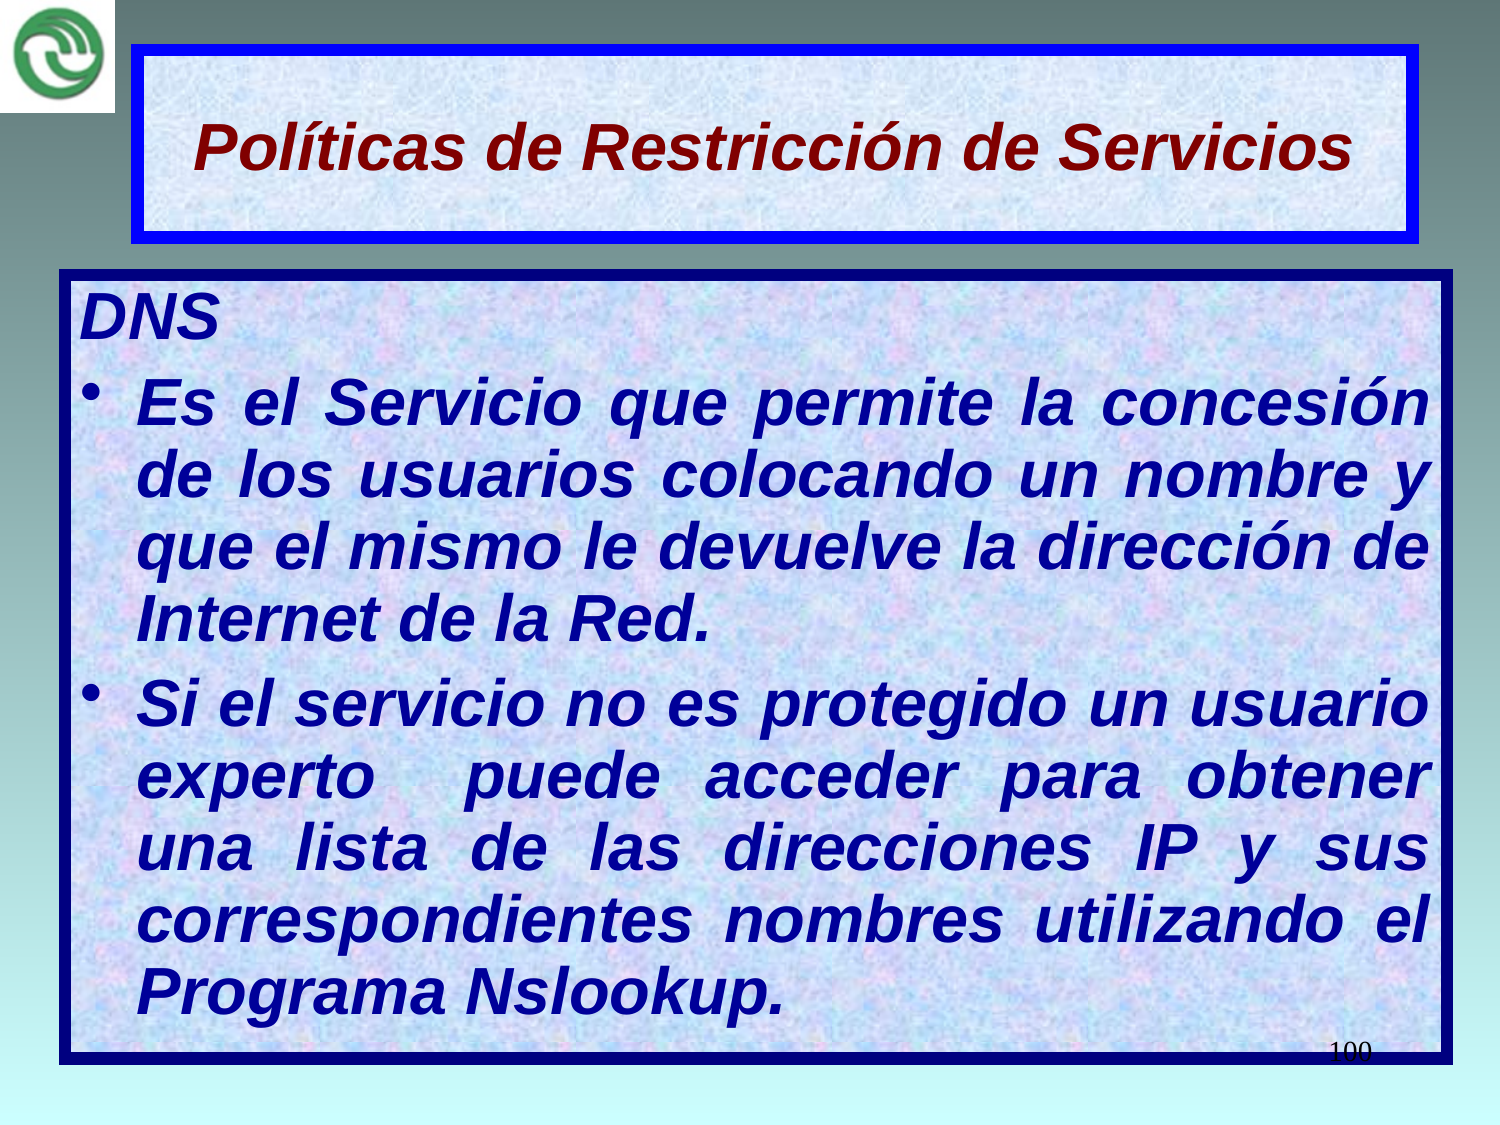

# Políticas de Restricción de Servicios
DNS
Es el Servicio que permite la concesión de los usuarios colocando un nombre y que el mismo le devuelve la dirección de Internet de la Red.
Si el servicio no es protegido un usuario experto  puede acceder para obtener una lista de las direcciones IP y sus correspondientes nombres utilizando el Programa Nslookup.

100